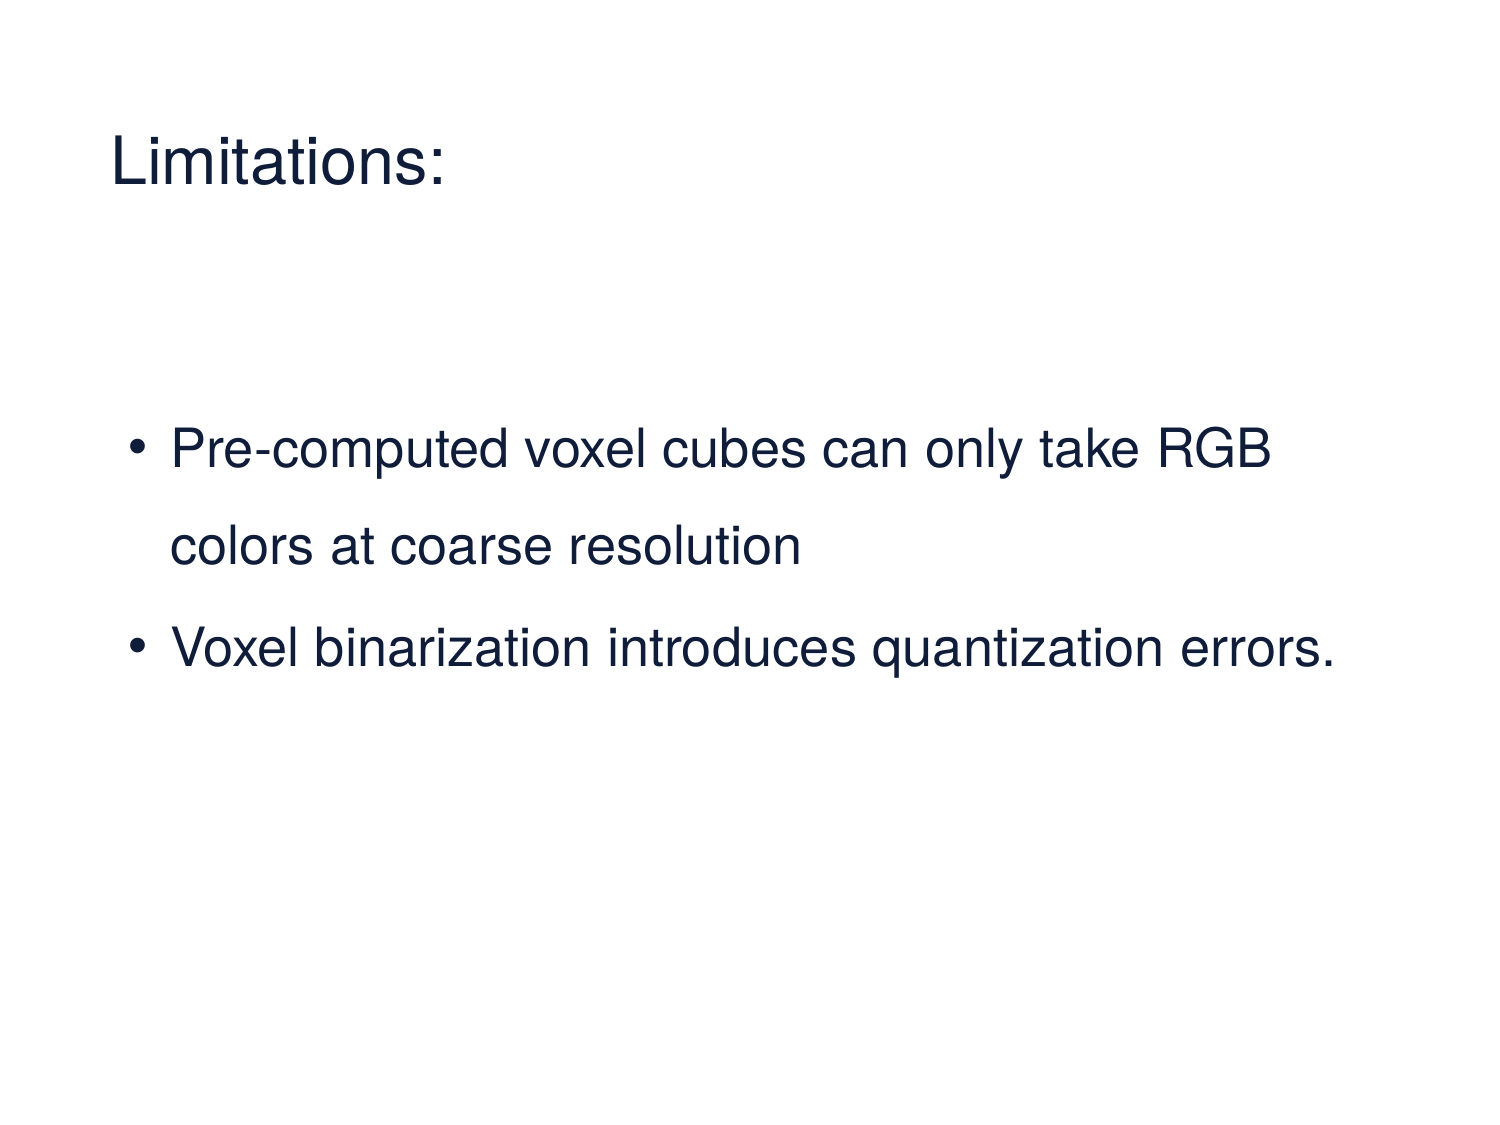

Limitations:
Pre-computed voxel cubes can only take RGB colors at coarse resolution
Voxel binarization introduces quantization errors.